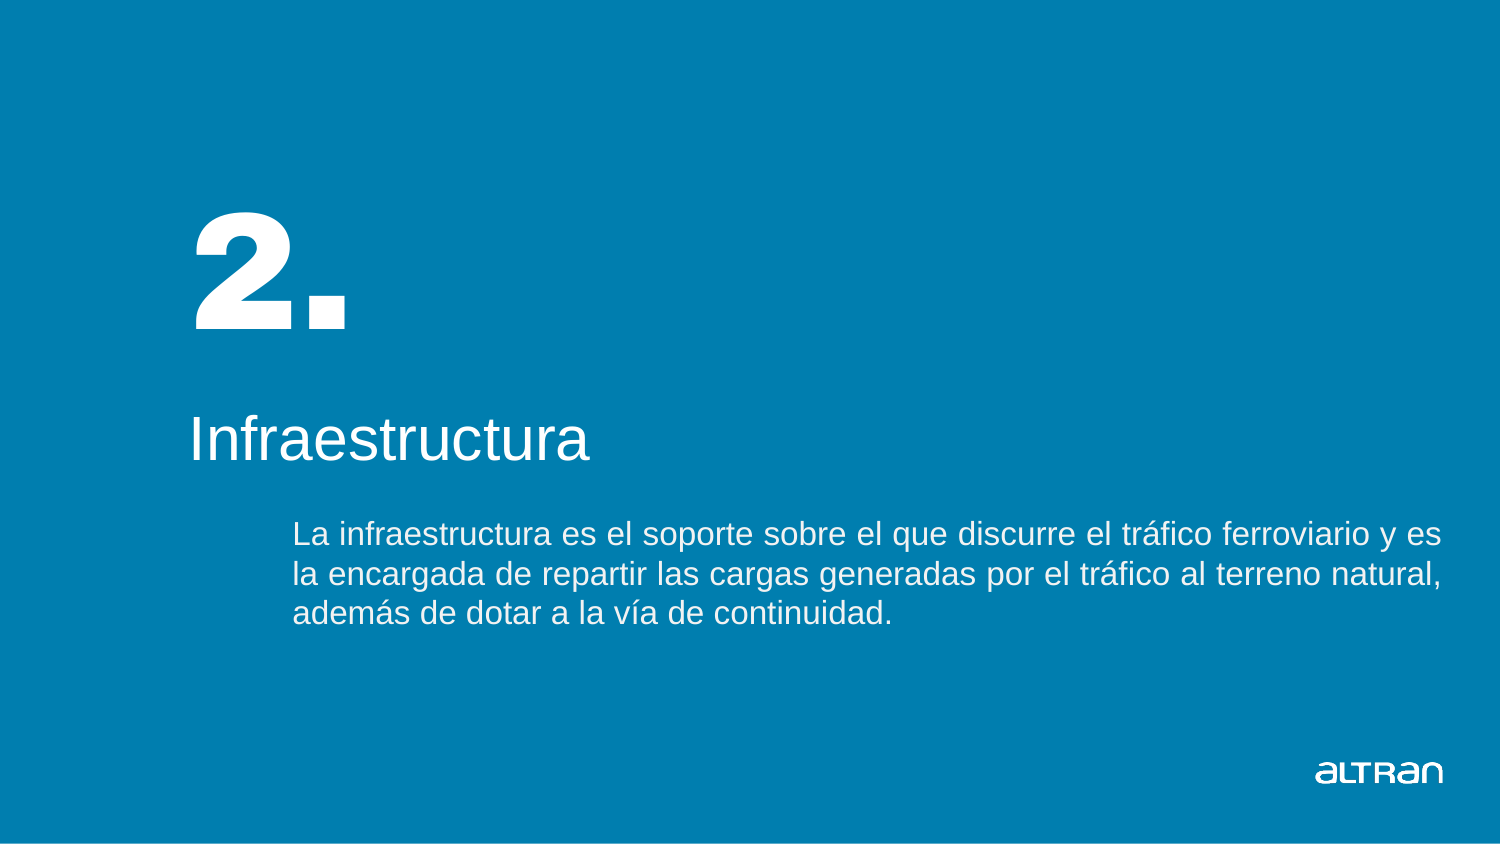

# 2.
Infraestructura
La infraestructura es el soporte sobre el que discurre el tráfico ferroviario y es la encargada de repartir las cargas generadas por el tráfico al terreno natural, además de dotar a la vía de continuidad.
Introducción a la señalización
7
Date